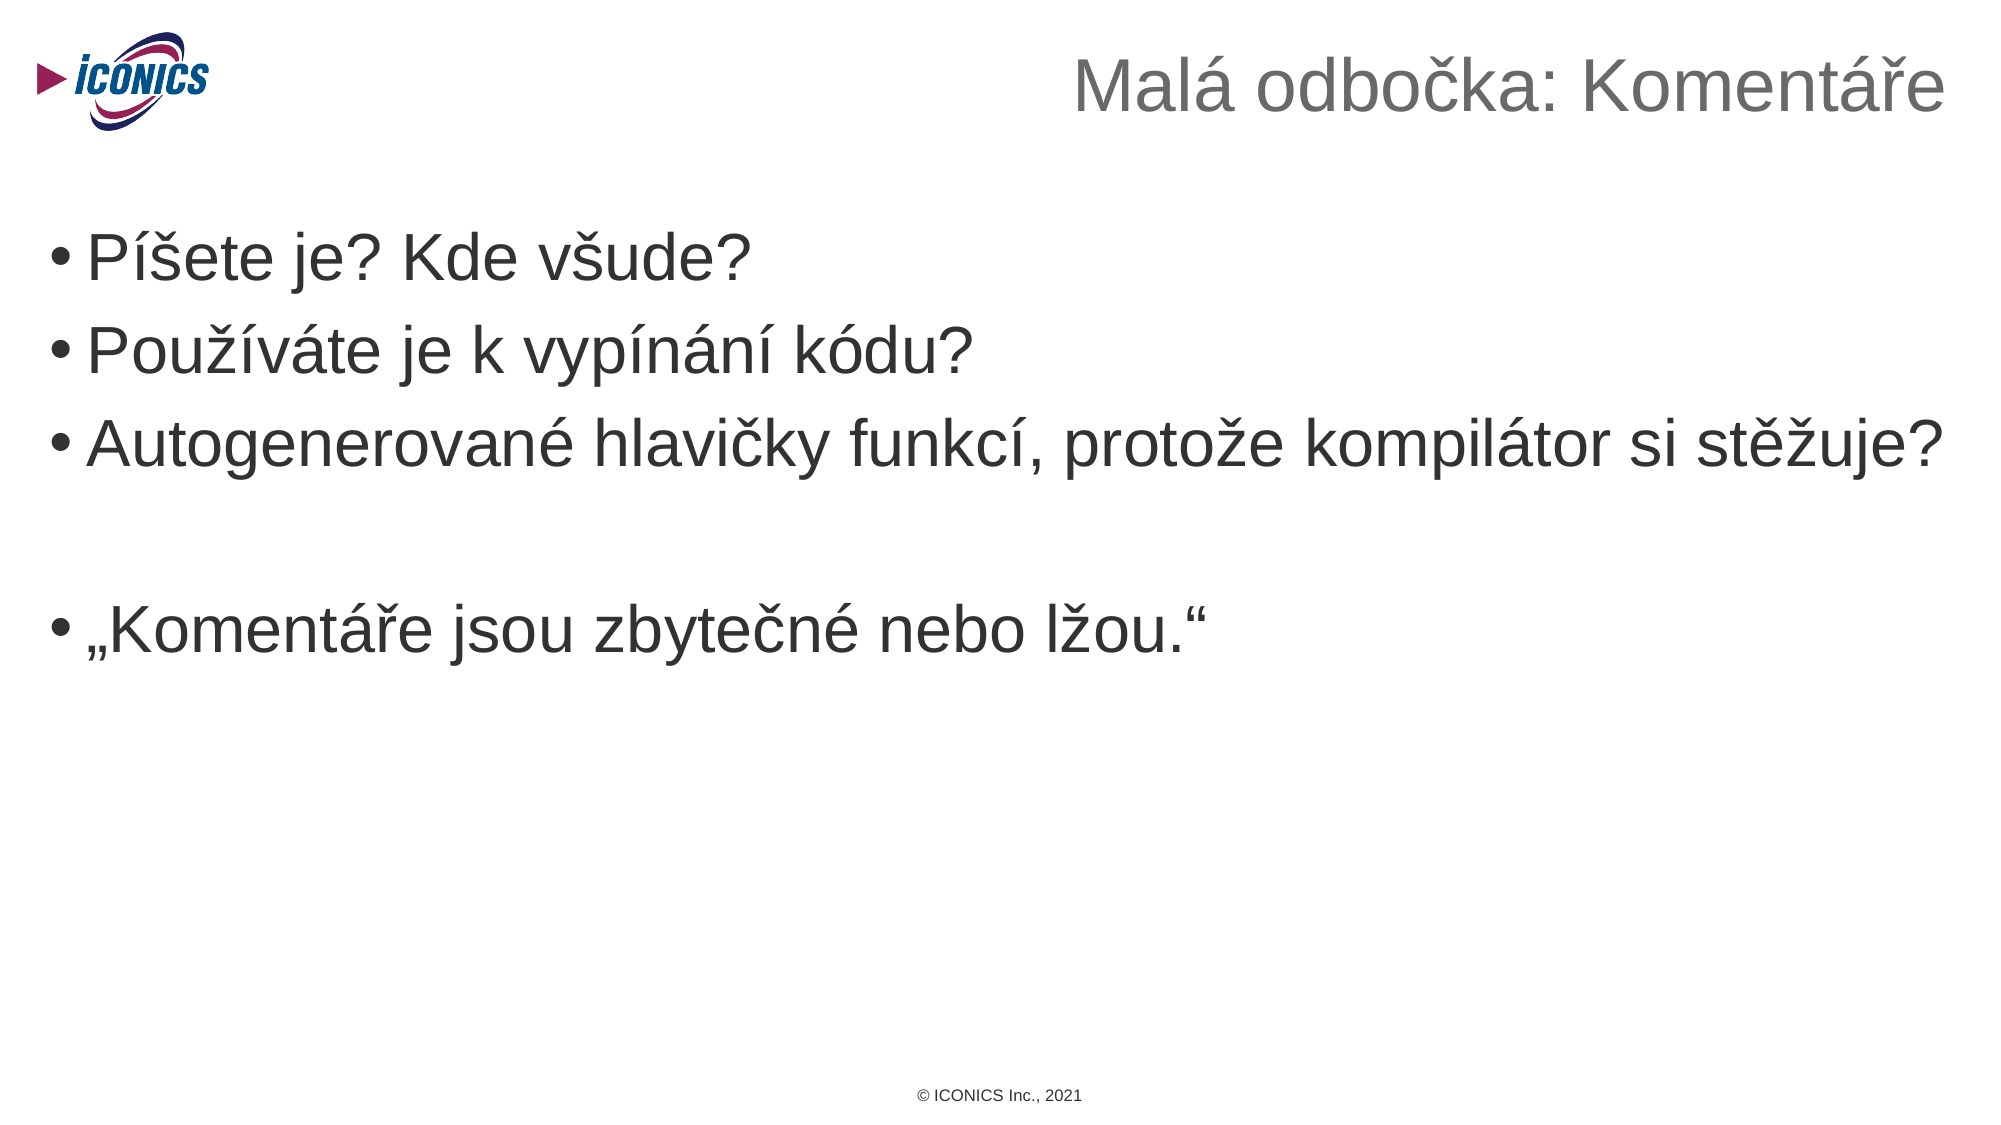

# Malá odbočka: Komentáře
Píšete je? Kde všude?
Používáte je k vypínání kódu?
Autogenerované hlavičky funkcí, protože kompilátor si stěžuje?

„Komentáře jsou zbytečné nebo lžou.“